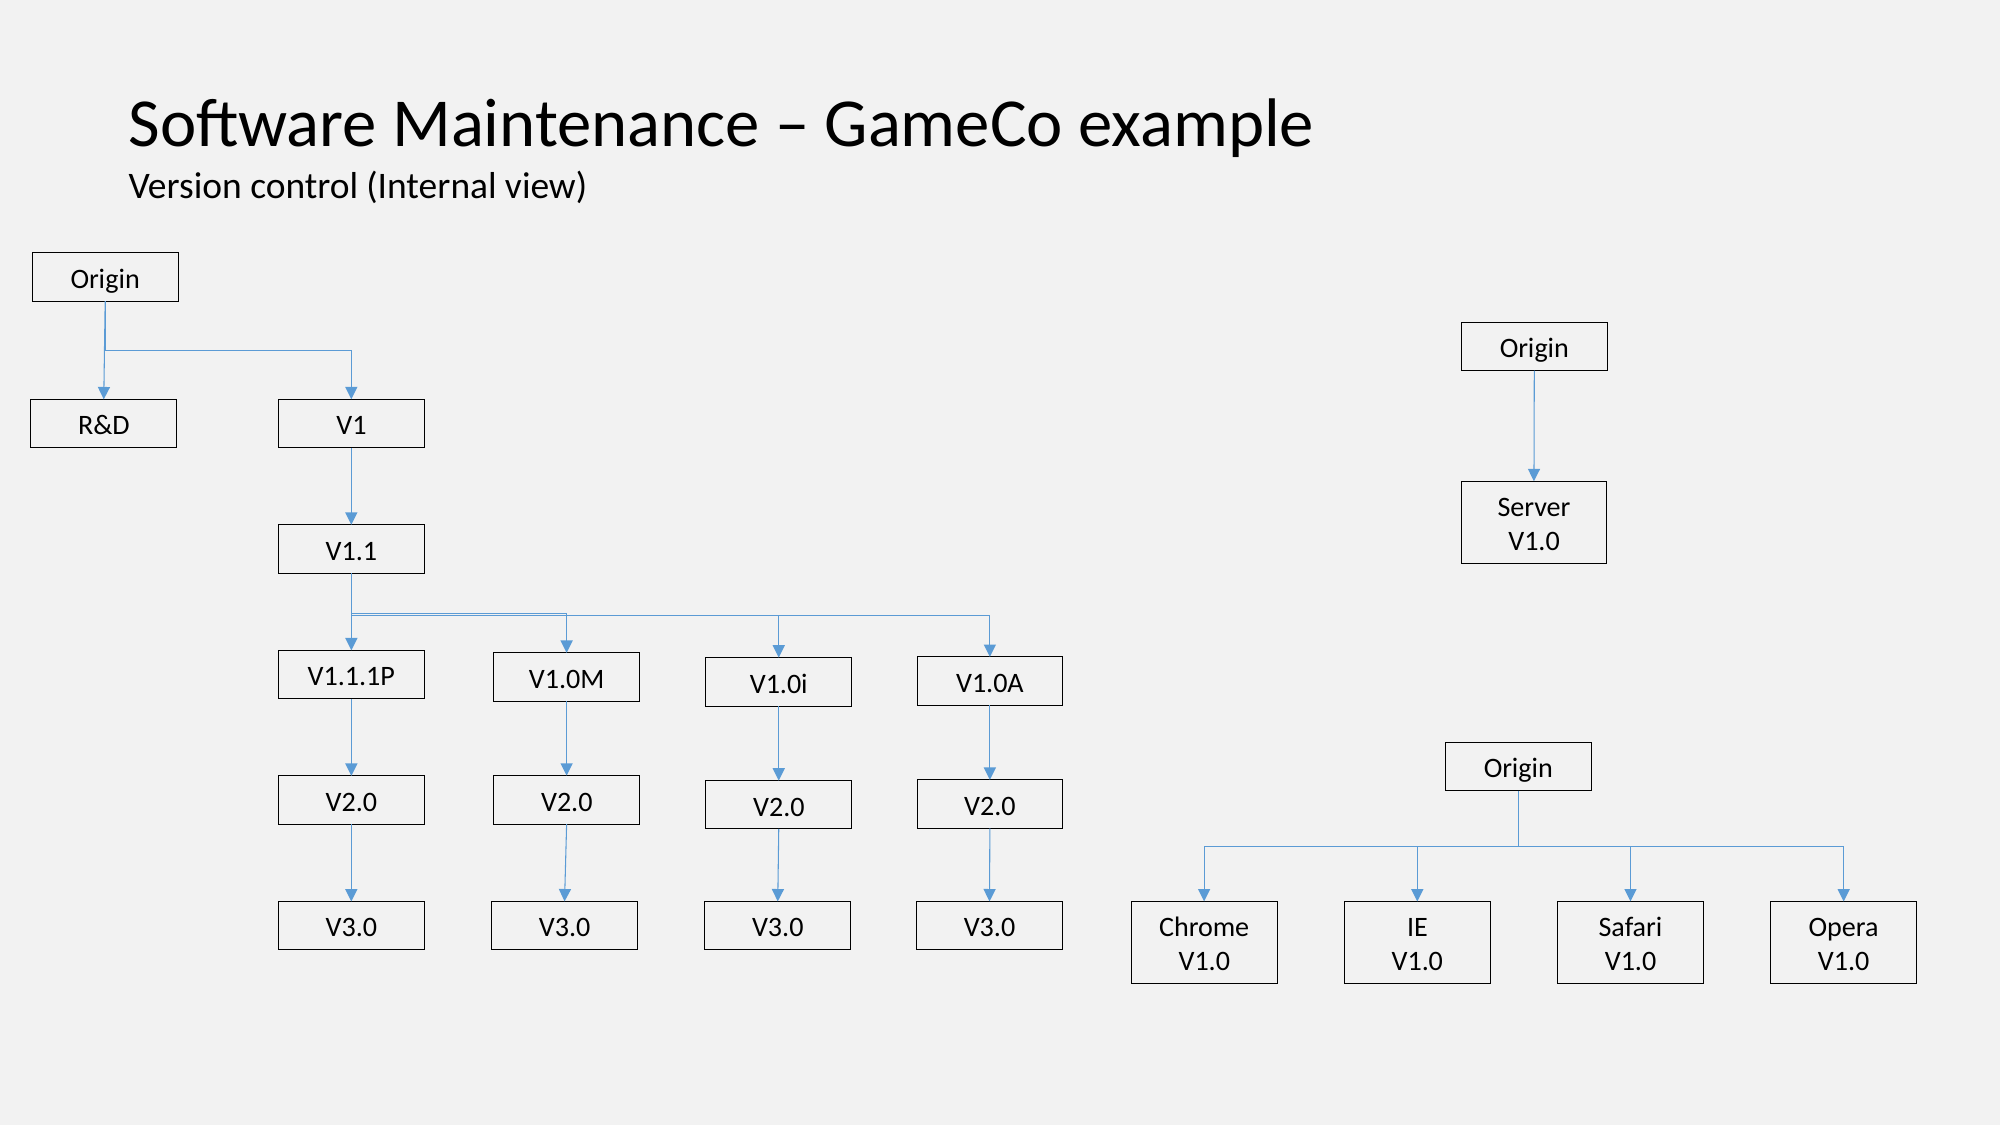

Software Maintenance – GameCo example
Version control (Internal view)
Origin
Origin
V1
R&D
Server V1.0
V1.1
V1.1.1P
V1.0M
V1.0A
V1.0i
Origin
V2.0
V2.0
V2.0
V2.0
V3.0
V3.0
V3.0
V3.0
Chrome V1.0
IE
V1.0
Safari
V1.0
Opera
V1.0